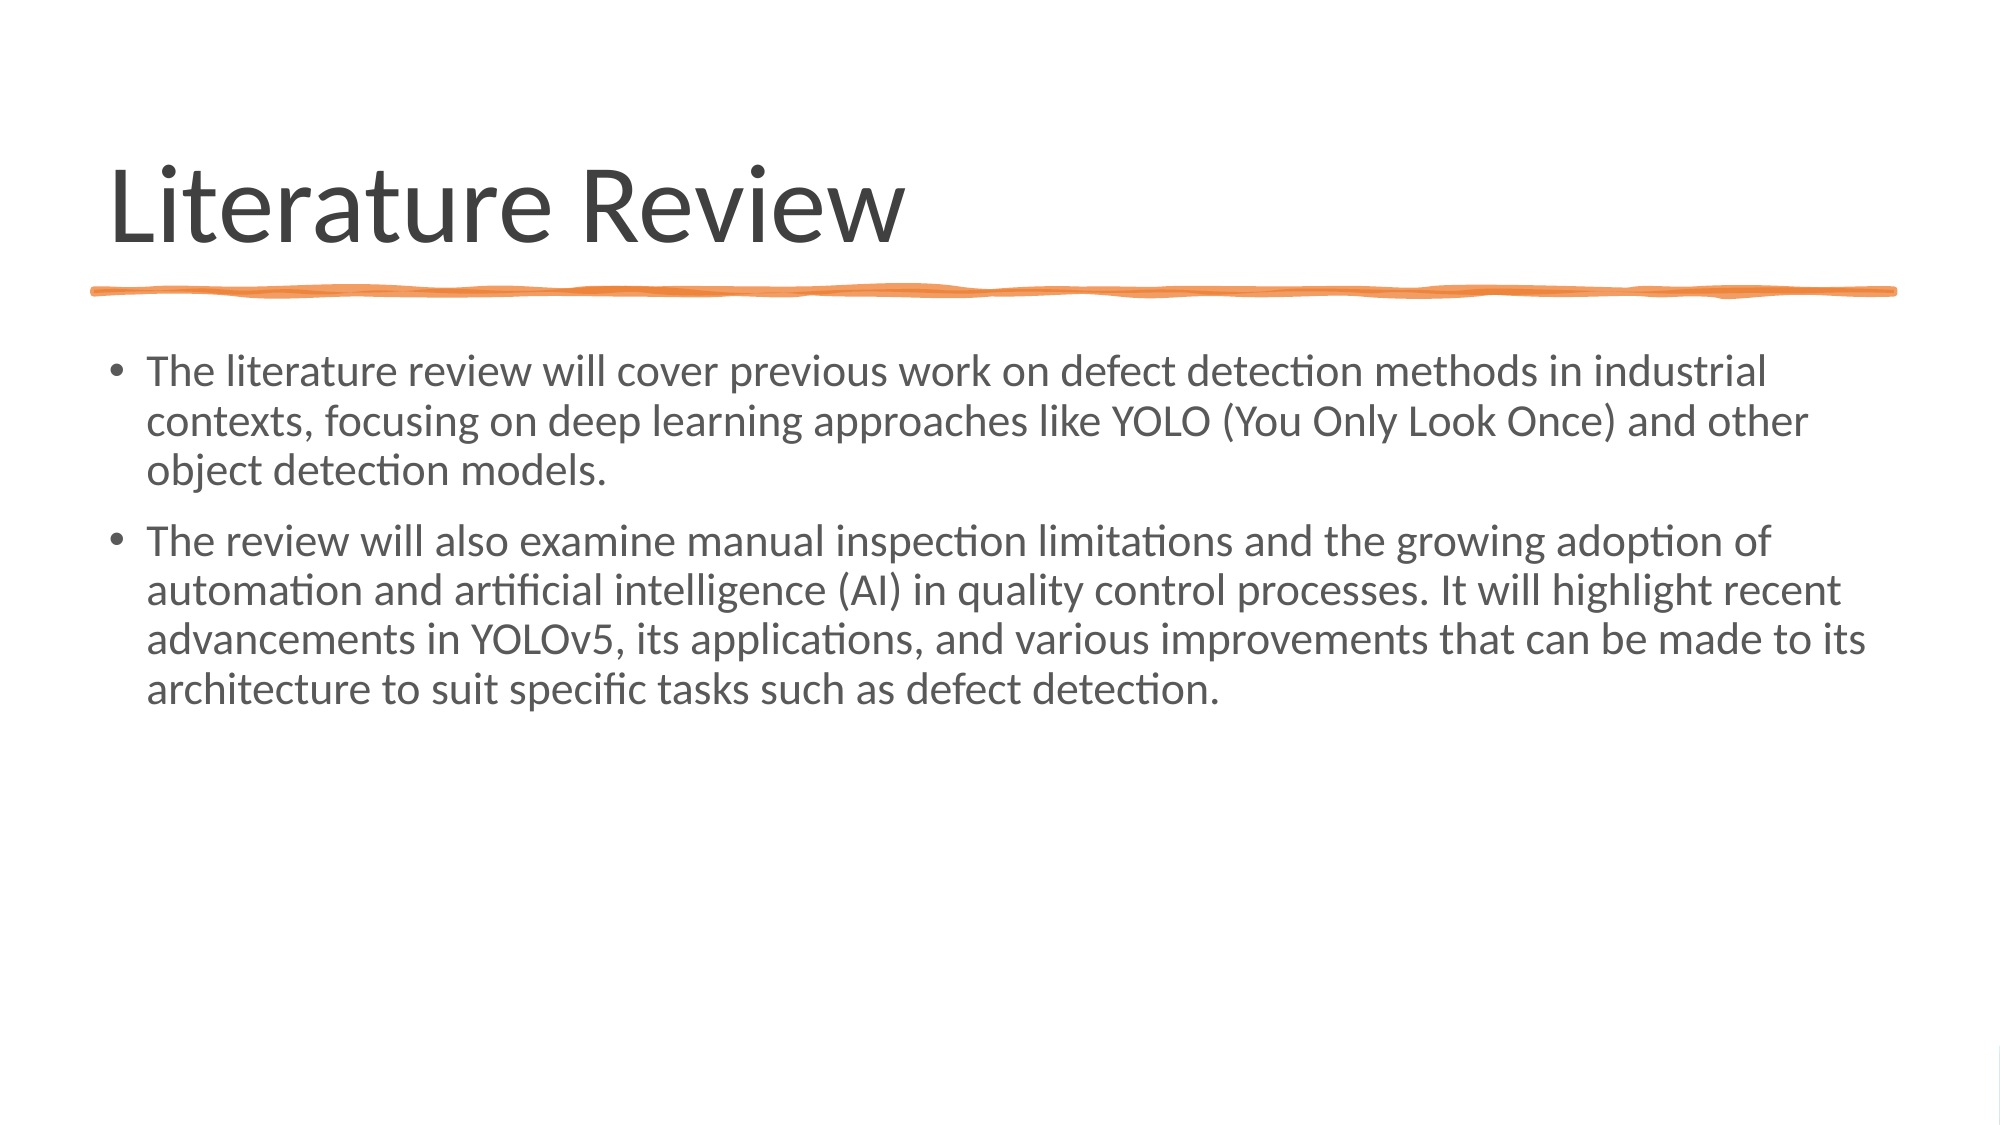

# Literature Review

The literature review will cover previous work on defect detection methods in industrial contexts, focusing on deep learning approaches like YOLO (You Only Look Once) and other object detection models.
The review will also examine manual inspection limitations and the growing adoption of automation and artificial intelligence (AI) in quality control processes. It will highlight recent advancements in YOLOv5, its applications, and various improvements that can be made to its architecture to suit specific tasks such as defect detection.